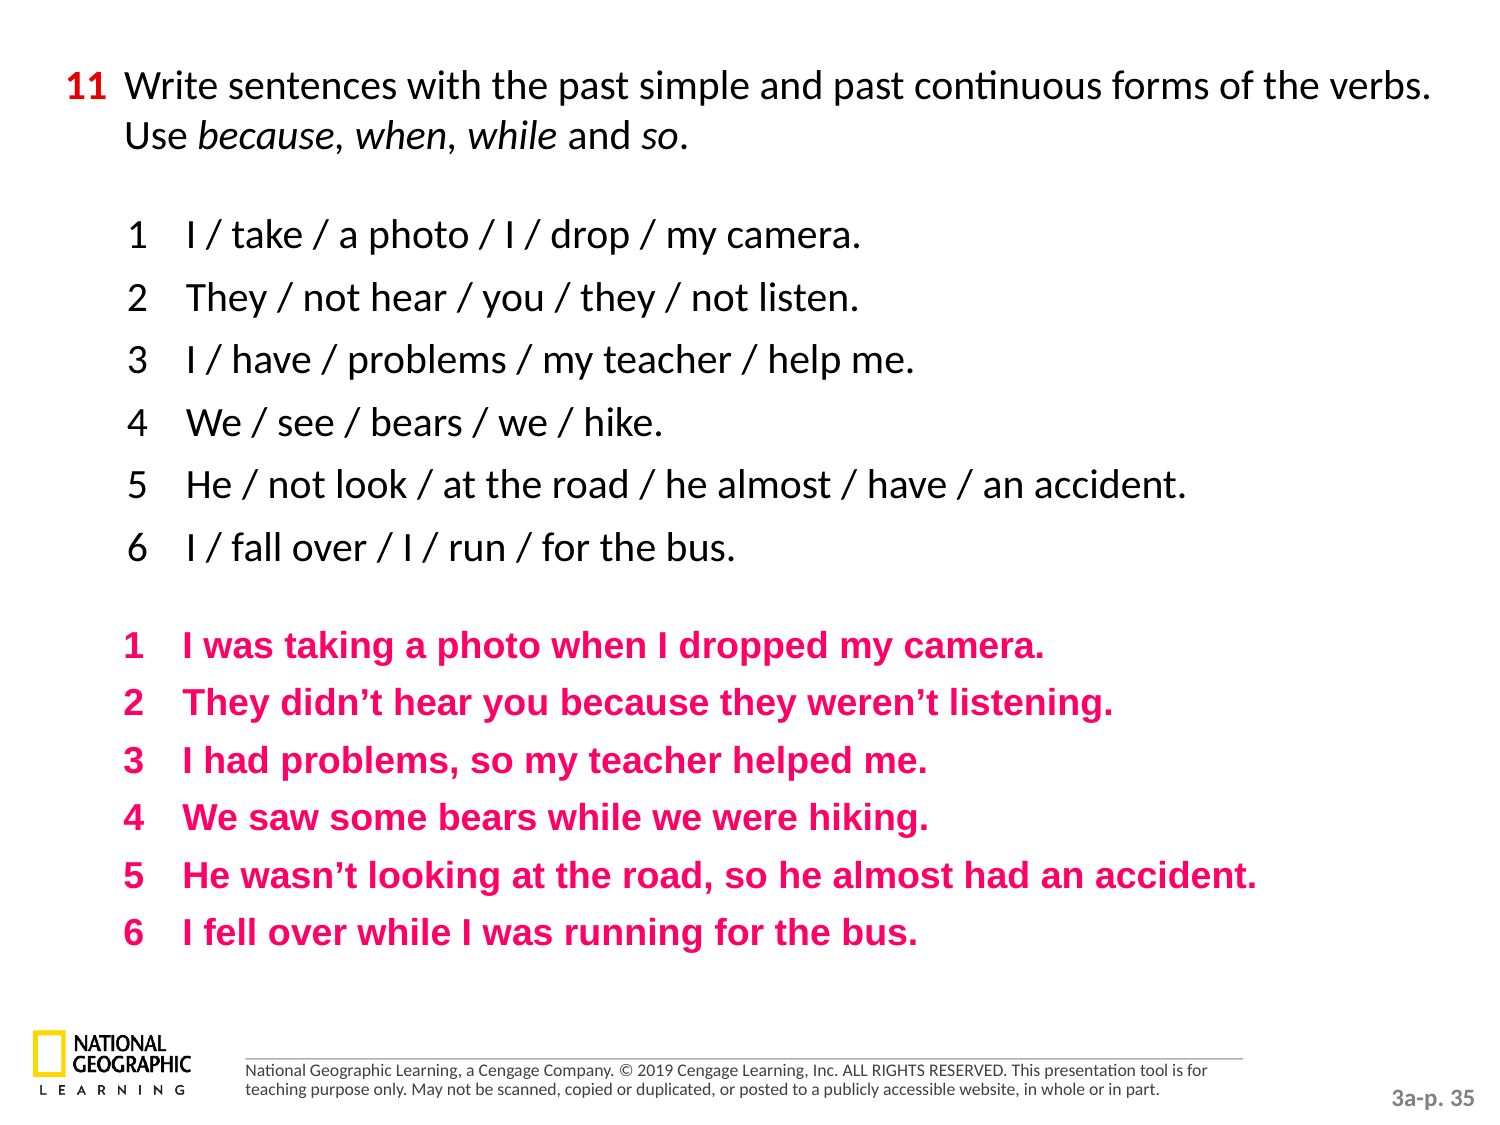

11 	Write sentences with the past simple and past continuous forms of the verbs. Use because, when, while and so.
1 	I / take / a photo / I / drop / my camera.
2 	They / not hear / you / they / not listen.
3 	I / have / problems / my teacher / help me.
4	We / see / bears / we / hike.
5 	He / not look / at the road / he almost / have / an accident.
6 	I / fall over / I / run / for the bus.
1 	I was taking a photo when I dropped my camera.
2 	They didn’t hear you because they weren’t listening.
3 	I had problems, so my teacher helped me.
4 	We saw some bears while we were hiking.
5 	He wasn’t looking at the road, so he almost had an accident.
6 	I fell over while I was running for the bus.
3a-p. 35